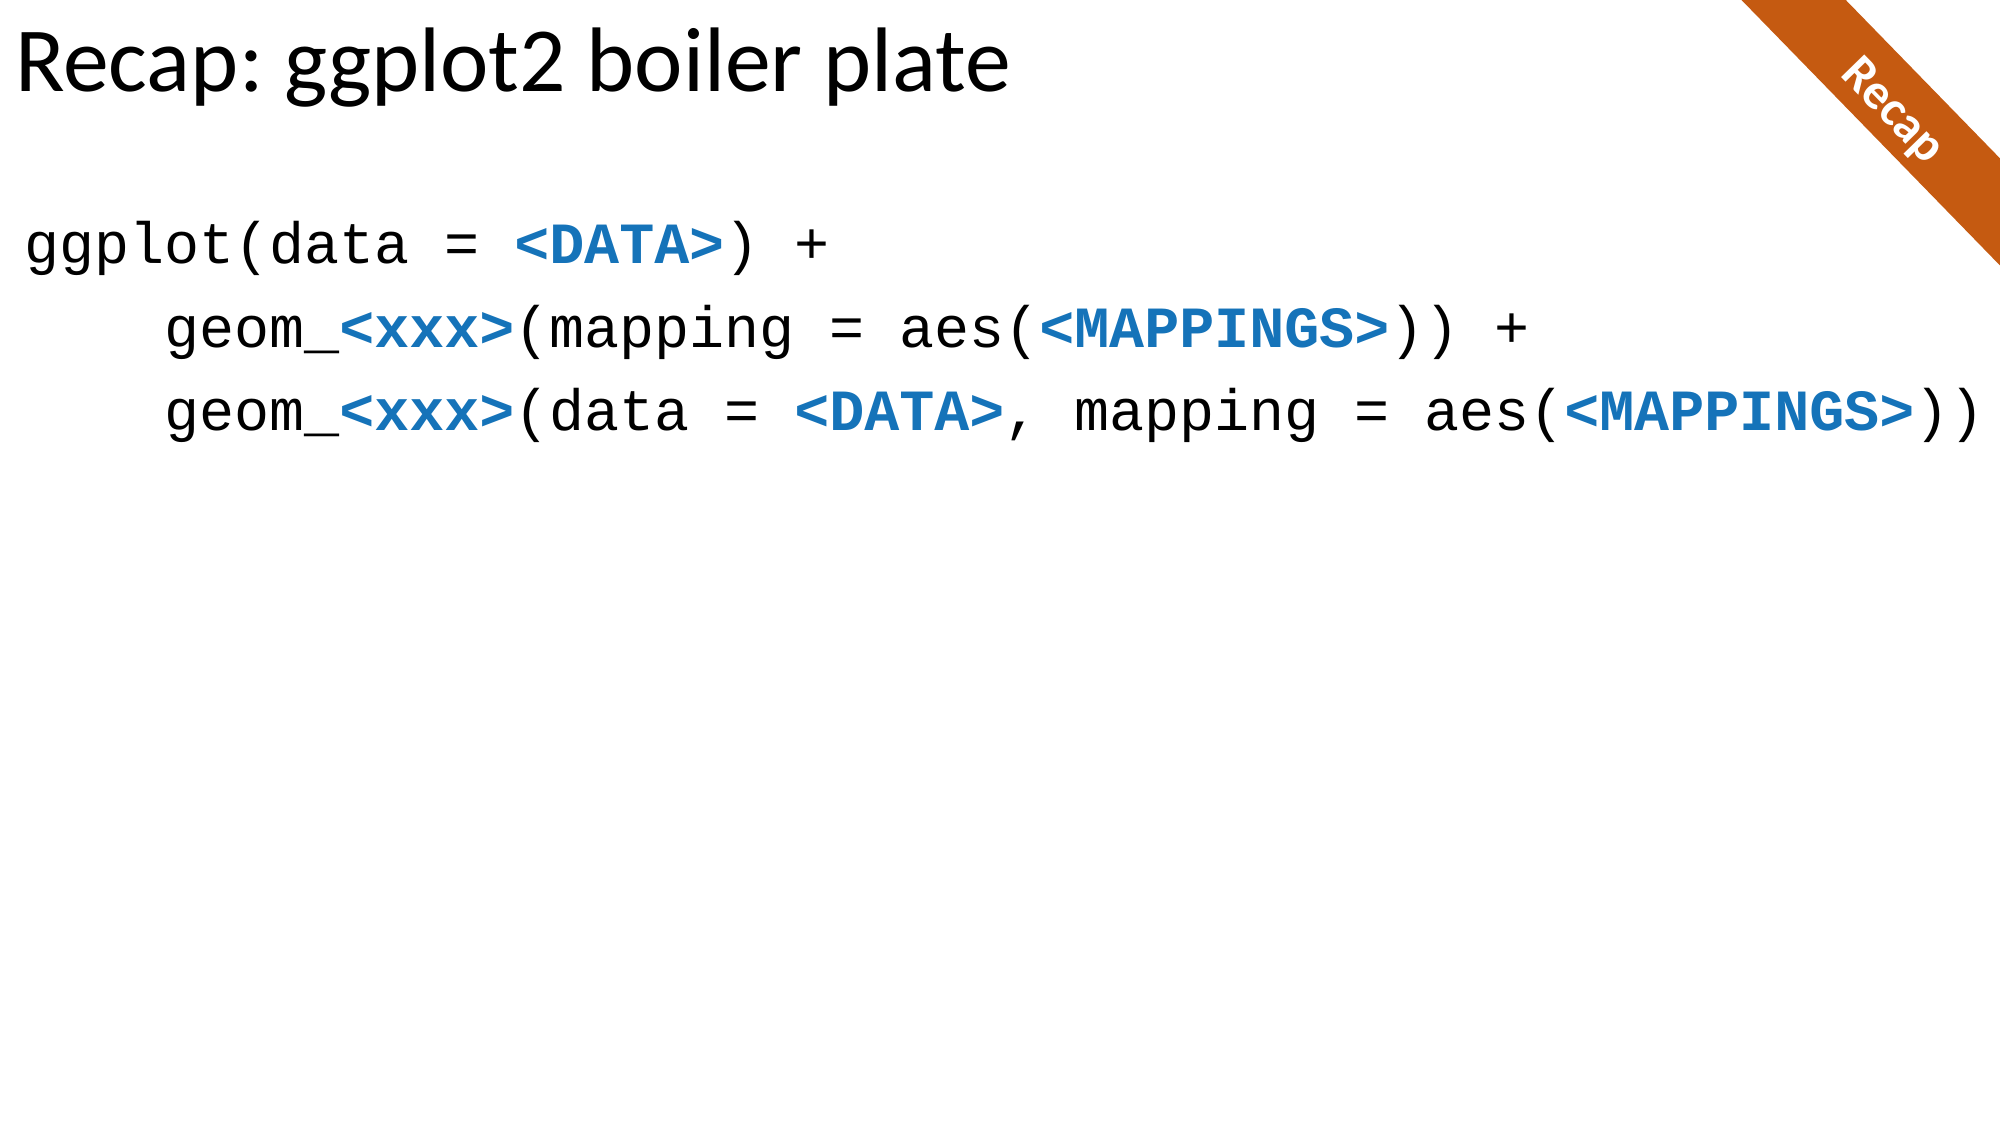

Recap: ggplot2 boiler plate
Recap
ggplot(data = <DATA>) +
    geom_<xxx>(mapping = aes(<MAPPINGS>)) +
    geom_<xxx>(data = <DATA>, mapping = aes(<MAPPINGS>))